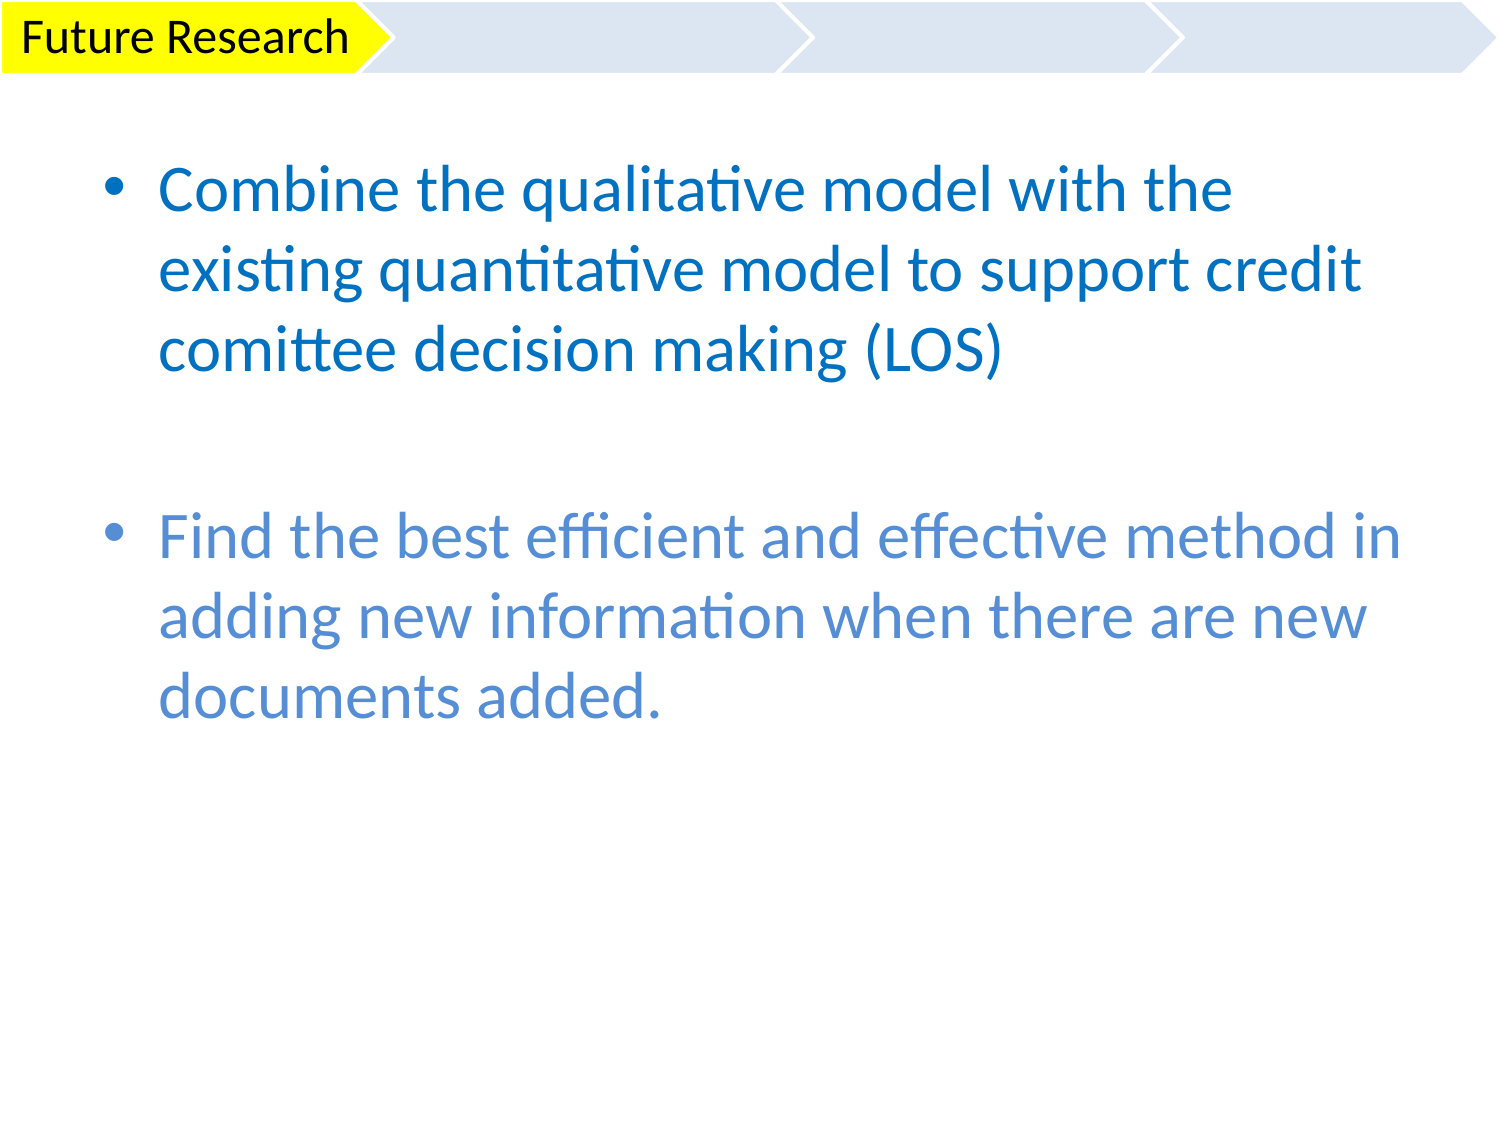

Future Research

Combine the qualitative model with the existing quantitative model to support credit comittee decision making (LOS)

Find the best efficient and effective method in adding new information when there are new documents added.